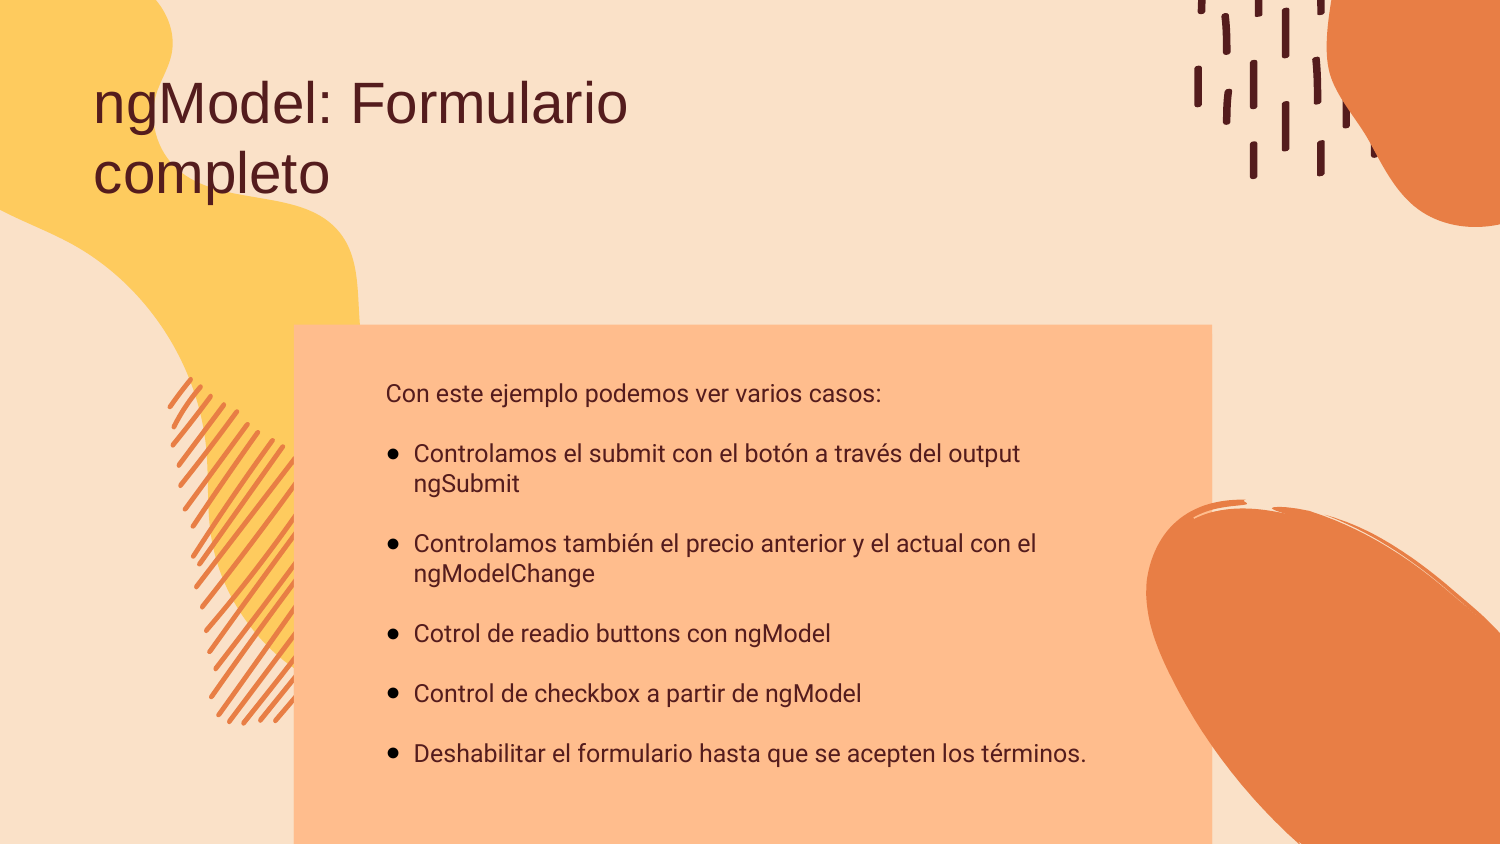

# ngModel: Formulario completo

Con este ejemplo podemos ver varios casos:

Controlamos el submit con el botón a través del output ngSubmit

Controlamos también el precio anterior y el actual con el ngModelChange

Cotrol de readio buttons con ngModel

Control de checkbox a partir de ngModel

Deshabilitar el formulario hasta que se acepten los términos.